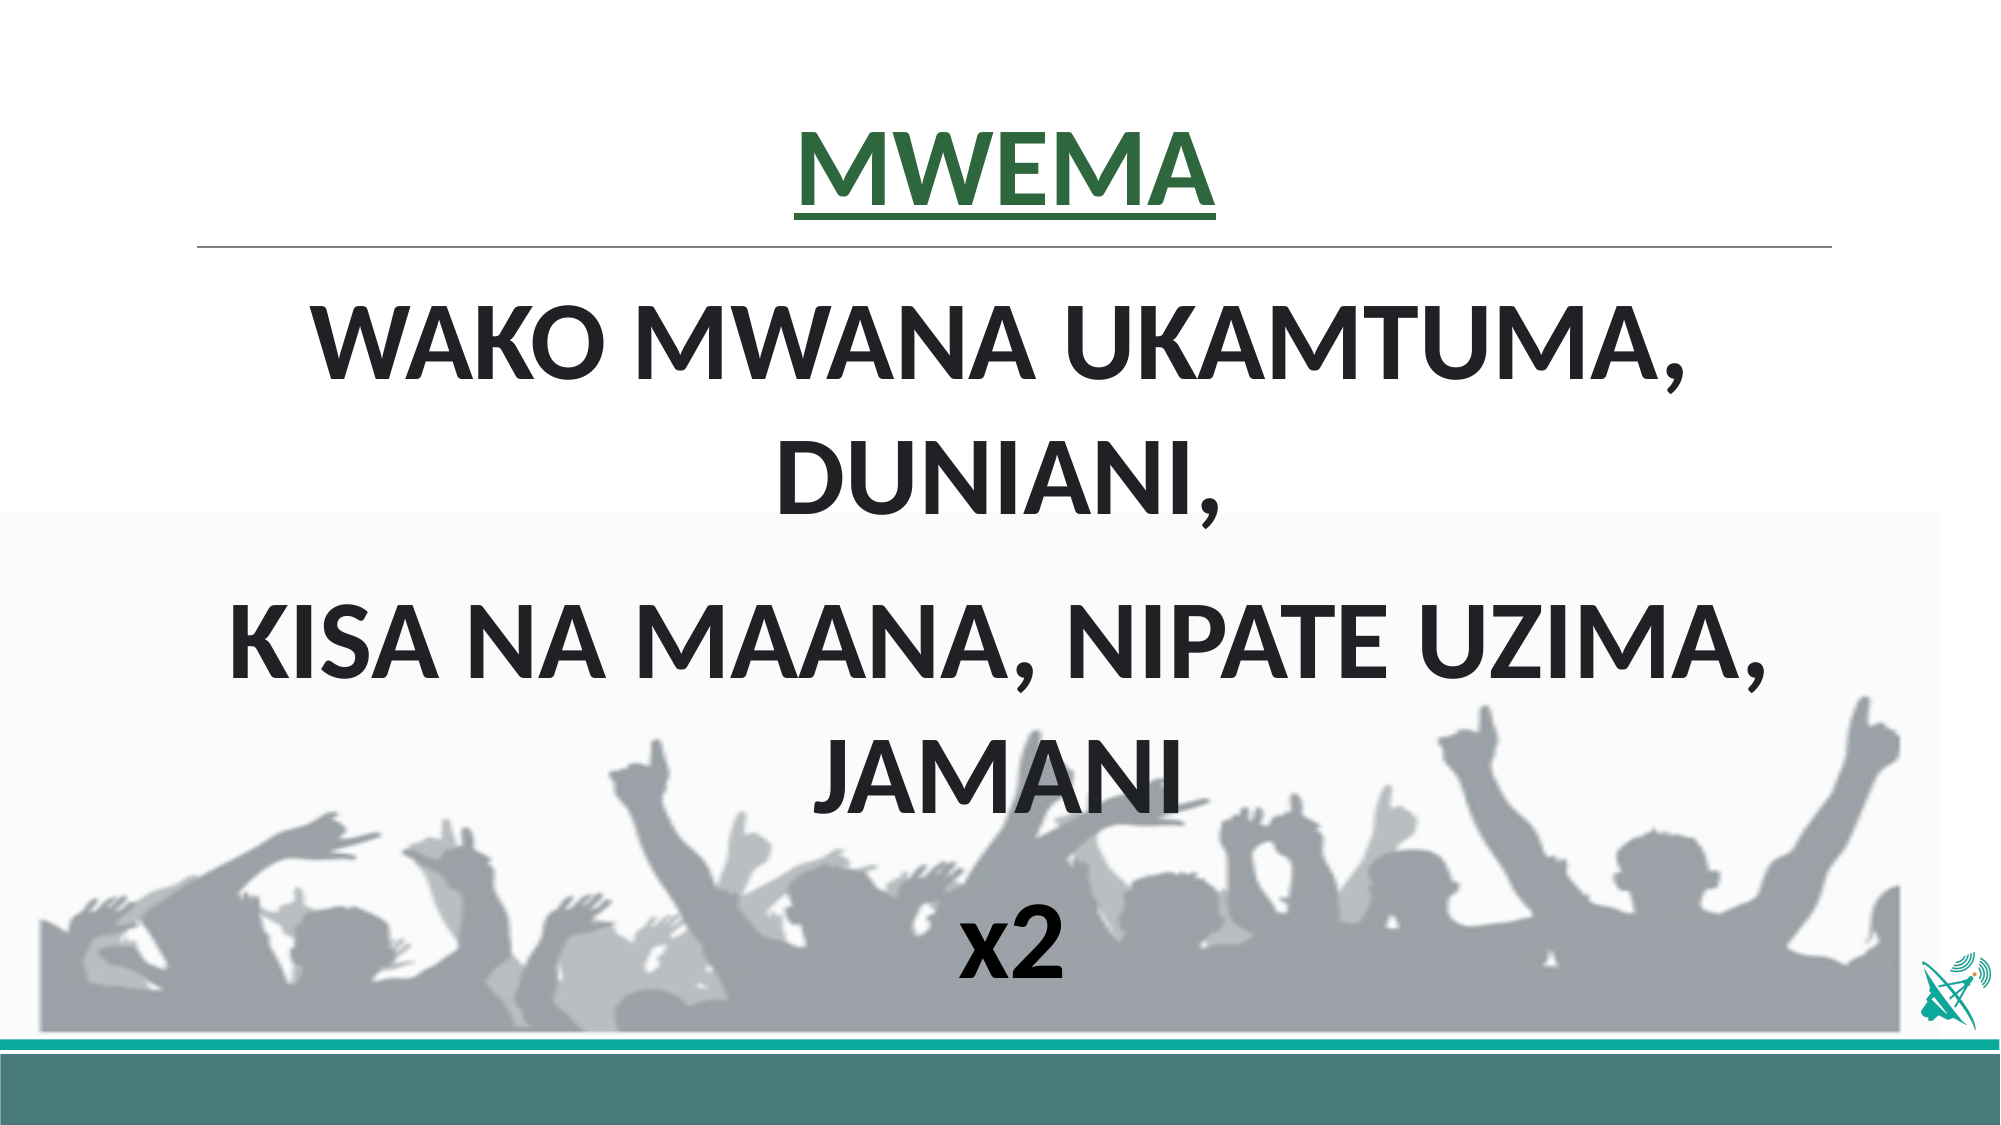

# MWEMA
WAKO MWANA UKAMTUMA, DUNIANI,
KISA NA MAANA, NIPATE UZIMA, JAMANI
x2